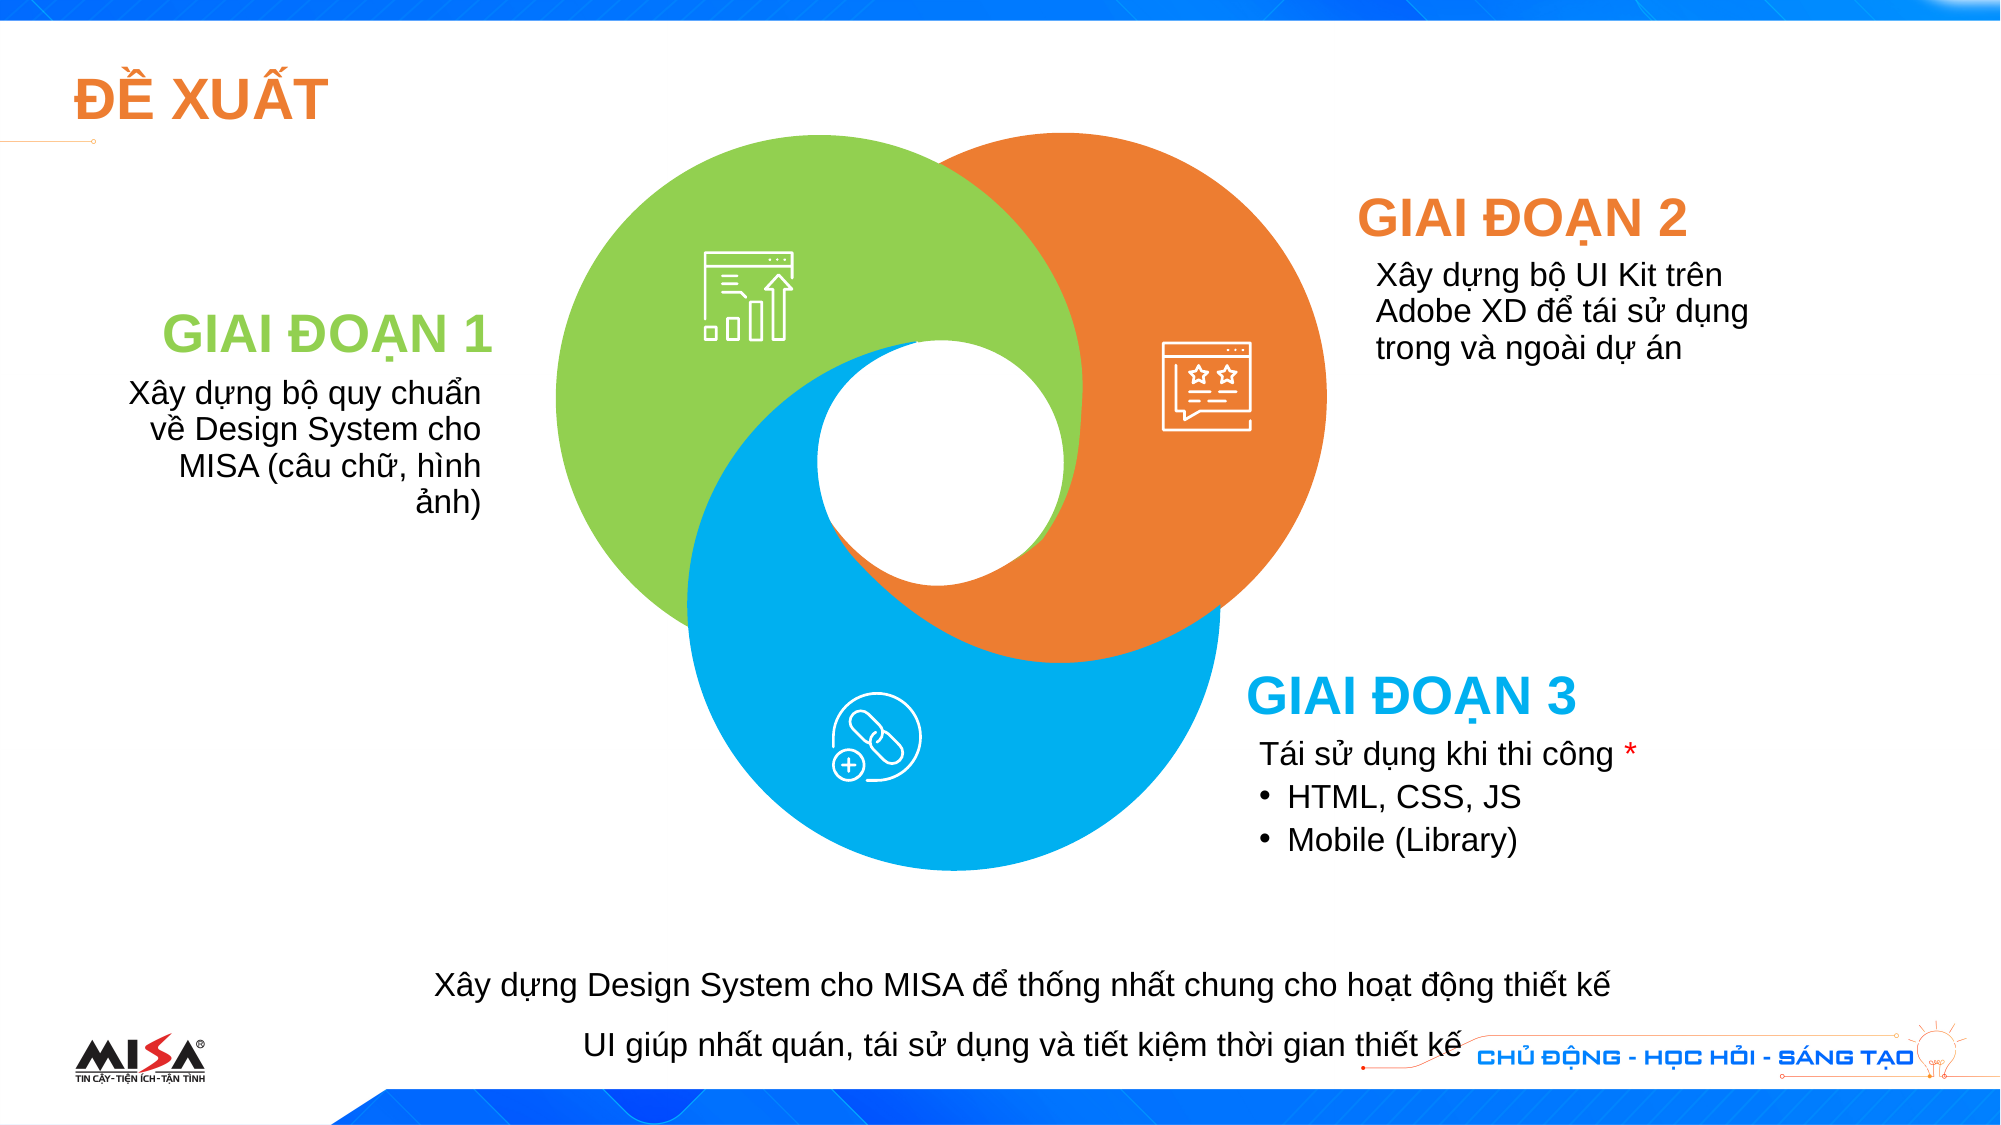

# ĐỀ XUẤT

GIAI ĐOẠN 2

Xây dựng bộ UI Kit trên Adobe XD để tái sử dụng trong và ngoài dự án
GIAI ĐOẠN 1

Xây dựng bộ quy chuẩn về Design System cho MISA (câu chữ, hình ảnh)
GIAI ĐOẠN 3

Tái sử dụng khi thi công *
HTML, CSS, JS
Mobile (Library)
Xây dựng Design System cho MISA để thống nhất chung cho hoạt động thiết kế UI giúp nhất quán, tái sử dụng và tiết kiệm thời gian thiết kế